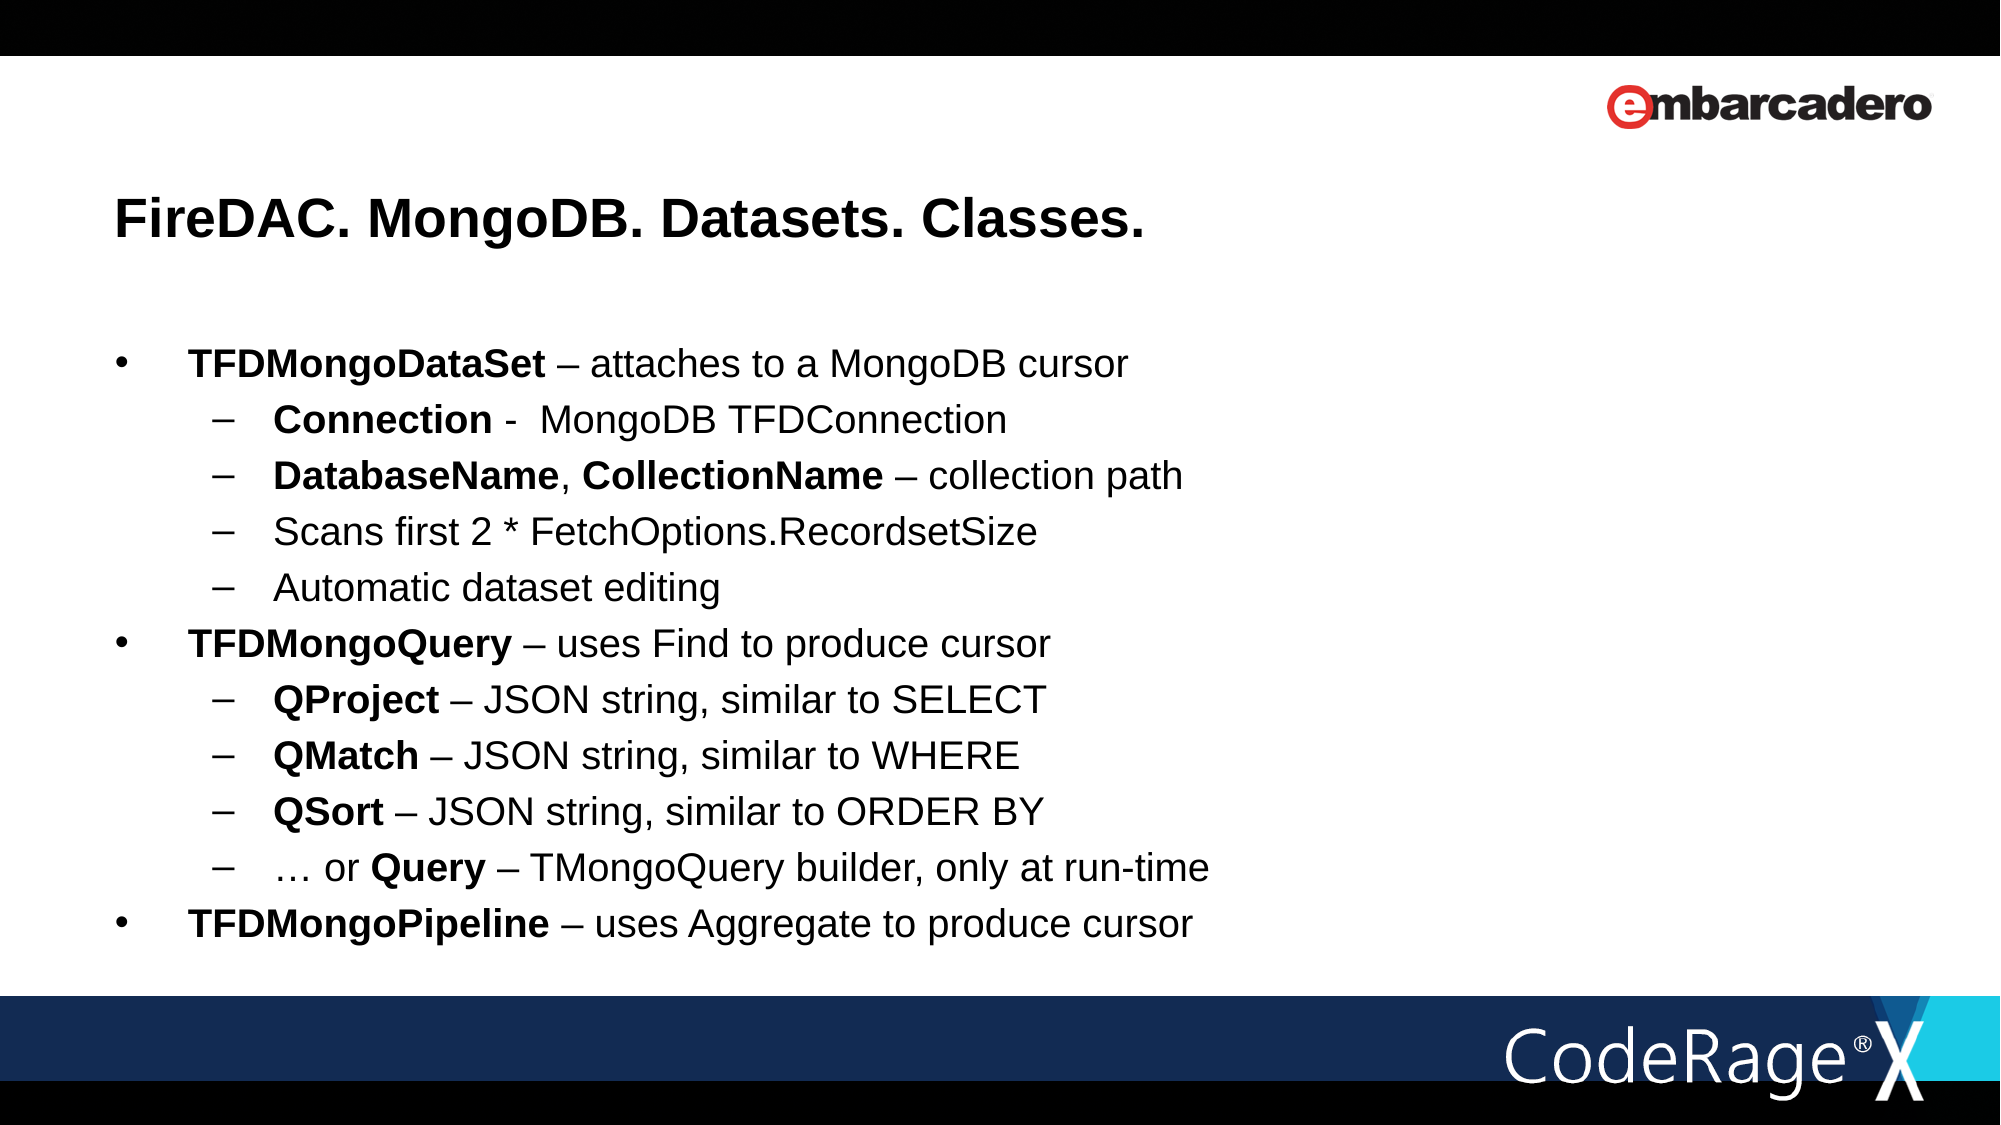

# FireDAC. MongoDB. Datasets. Classes.
TFDMongoDataSet – attaches to a MongoDB cursor
Connection -  MongoDB TFDConnection
DatabaseName, CollectionName – collection path
Scans first 2 * FetchOptions.RecordsetSize
Automatic dataset editing
TFDMongoQuery – uses Find to produce cursor
QProject – JSON string, similar to SELECT
QMatch – JSON string, similar to WHERE
QSort – JSON string, similar to ORDER BY
… or Query – TMongoQuery builder, only at run-time
TFDMongoPipeline – uses Aggregate to produce cursor